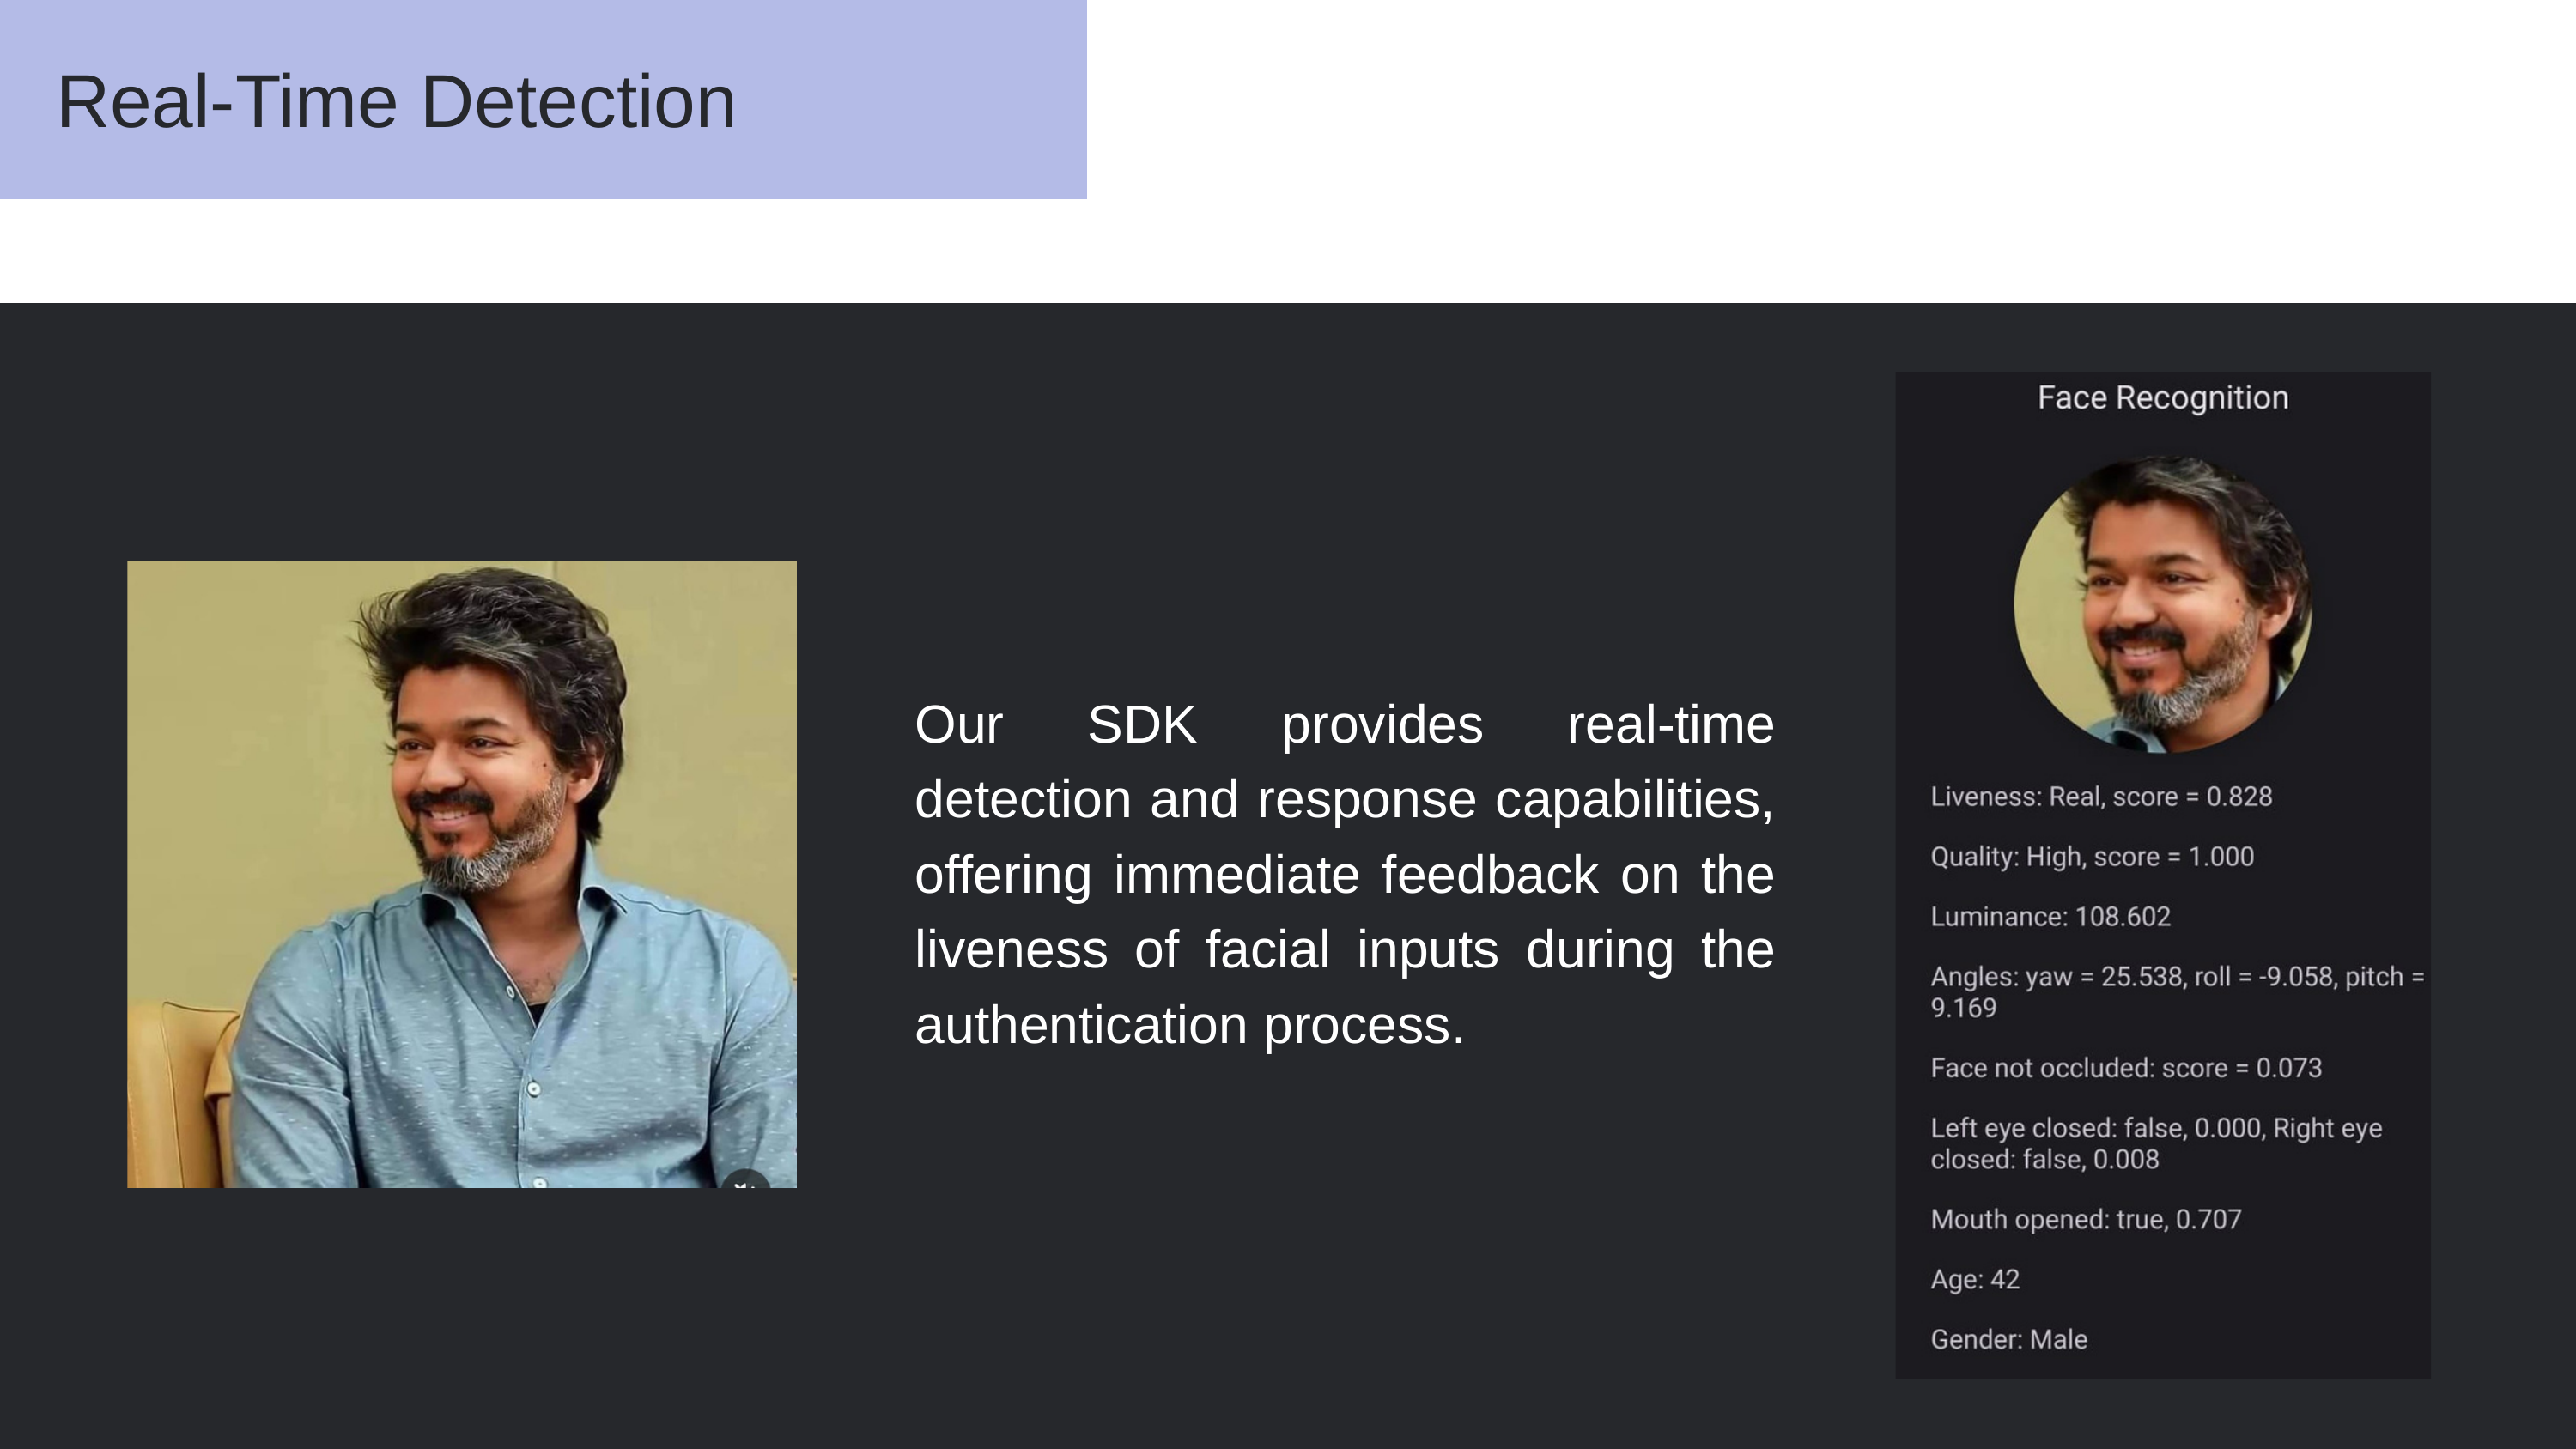

Real-Time Detection

Our SDK provides real-time detection and response capabilities, offering immediate feedback on the liveness of facial inputs during the authentication process.